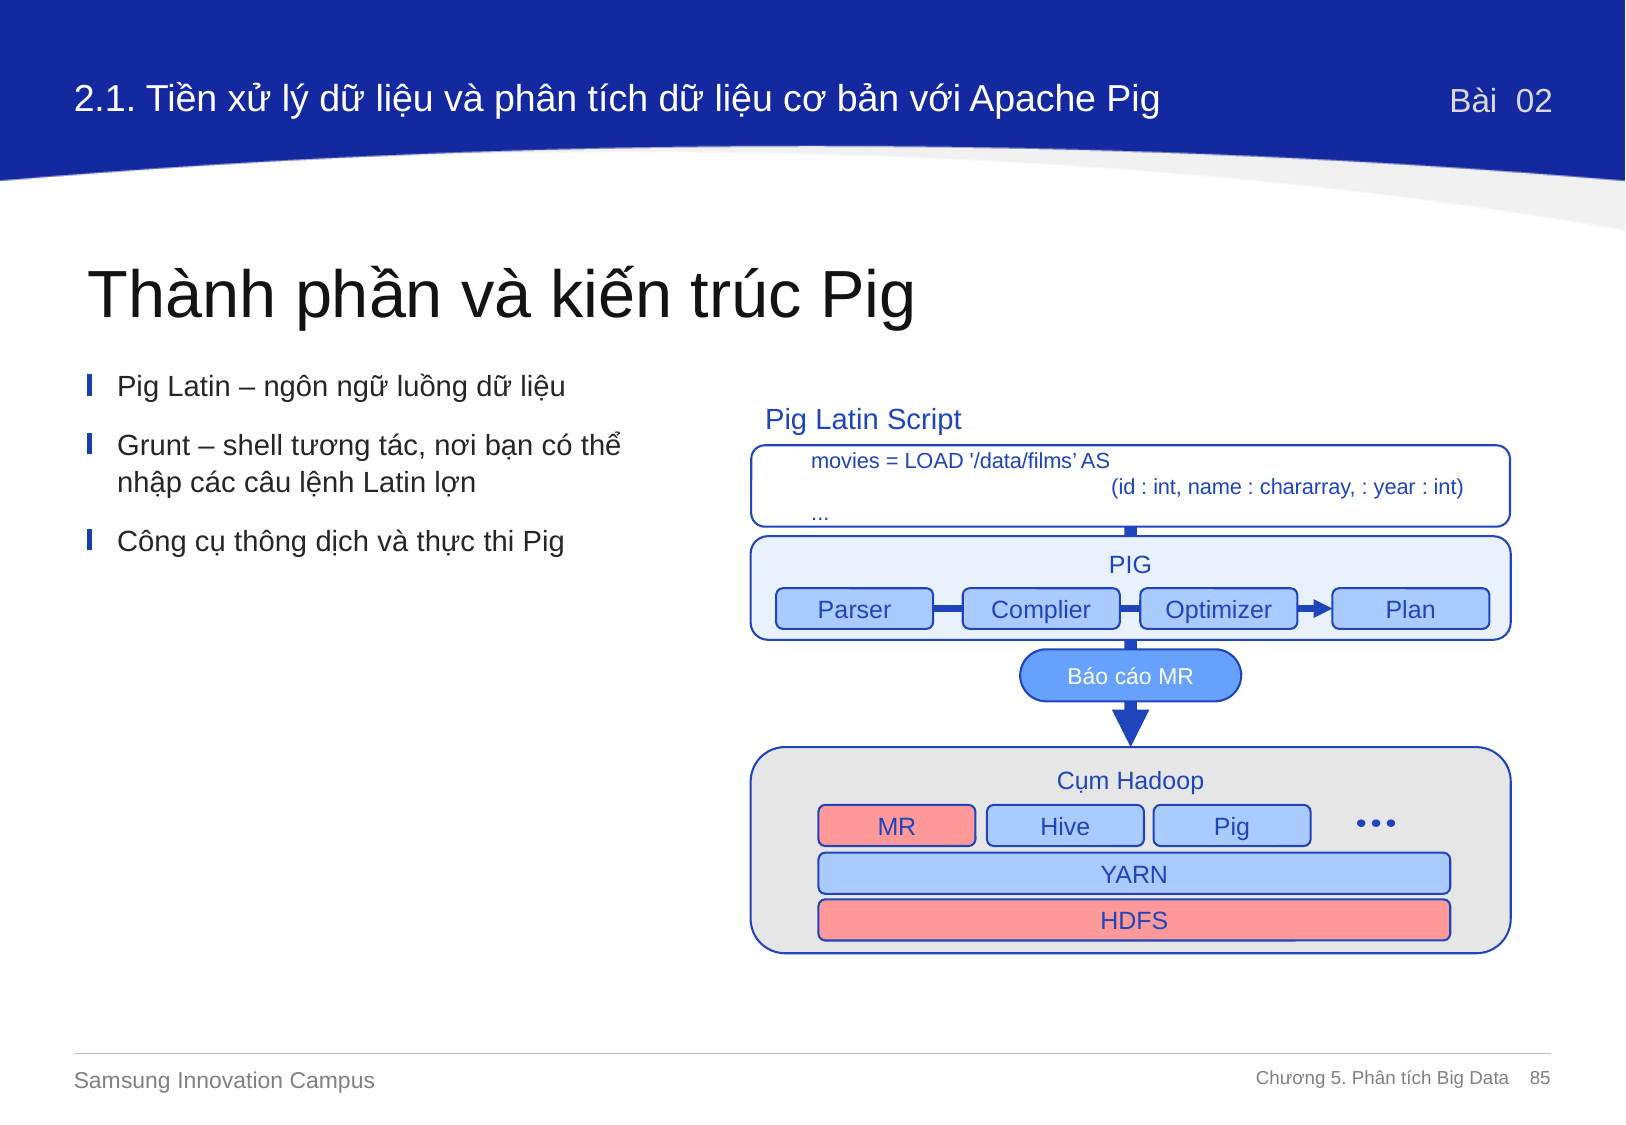

2.1. Tiền xử lý dữ liệu và phân tích dữ liệu cơ bản với Apache Pig
Bài  02
Thành phần và kiến trúc Pig
Pig Latin – ngôn ngữ luồng dữ liệu
Grunt – shell tương tác, nơi bạn có thể nhập các câu lệnh Latin lợn
Công cụ thông dịch và thực thi Pig

Pig Latin Script
movies = LOAD '/data/films’ AS
		(id : int, name : chararray, : year : int)
...
PIG
Parser
Complier
Optimizer
Plan
Báo cáo MR
Cụm Hadoop

MR
Hive
Pig

YARN
HDFS